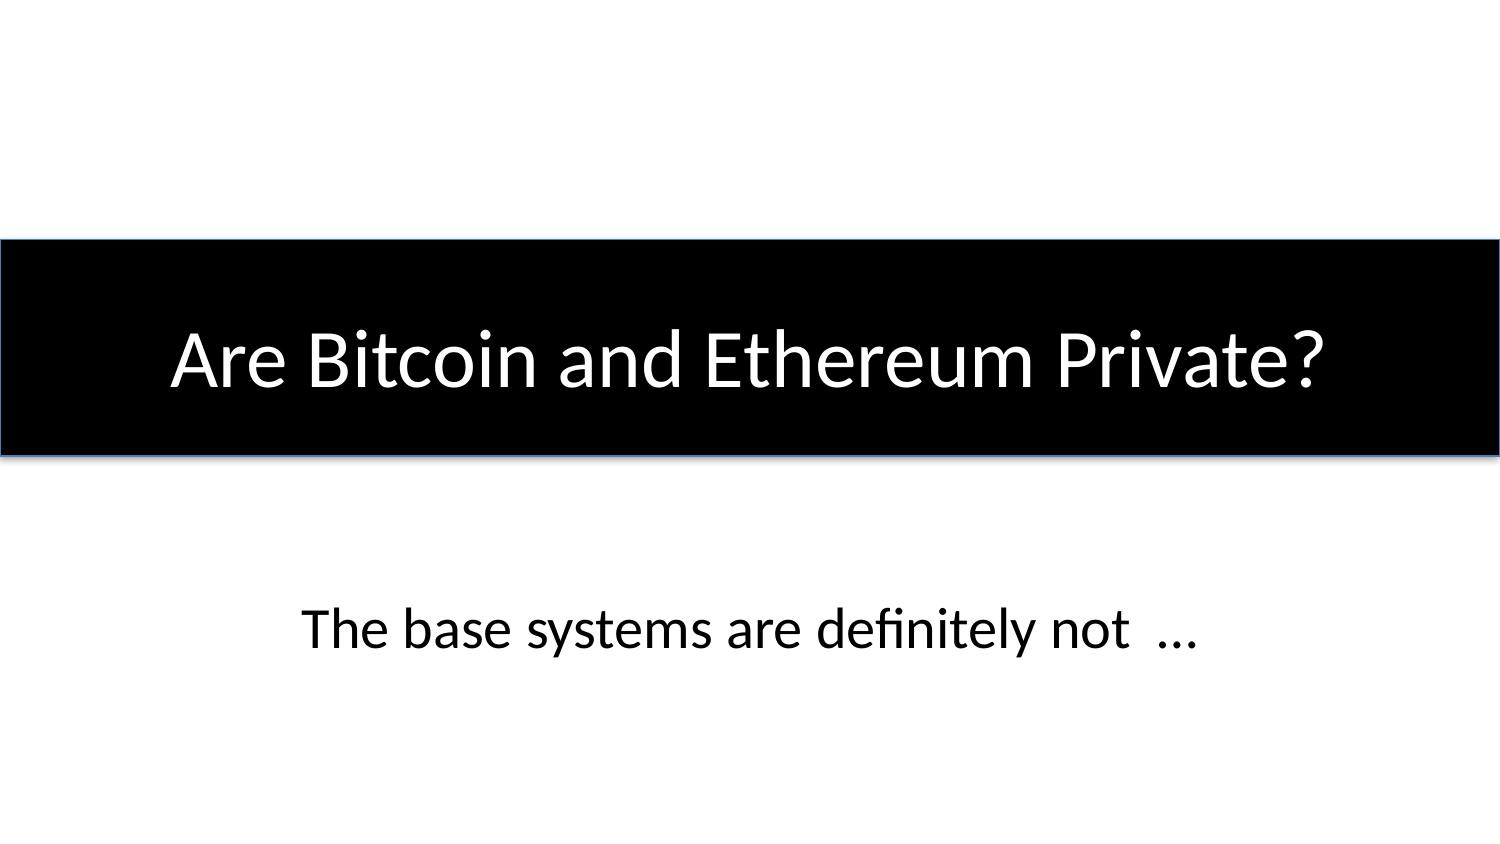

# Are Bitcoin and Ethereum Private?
The base systems are definitely not  …